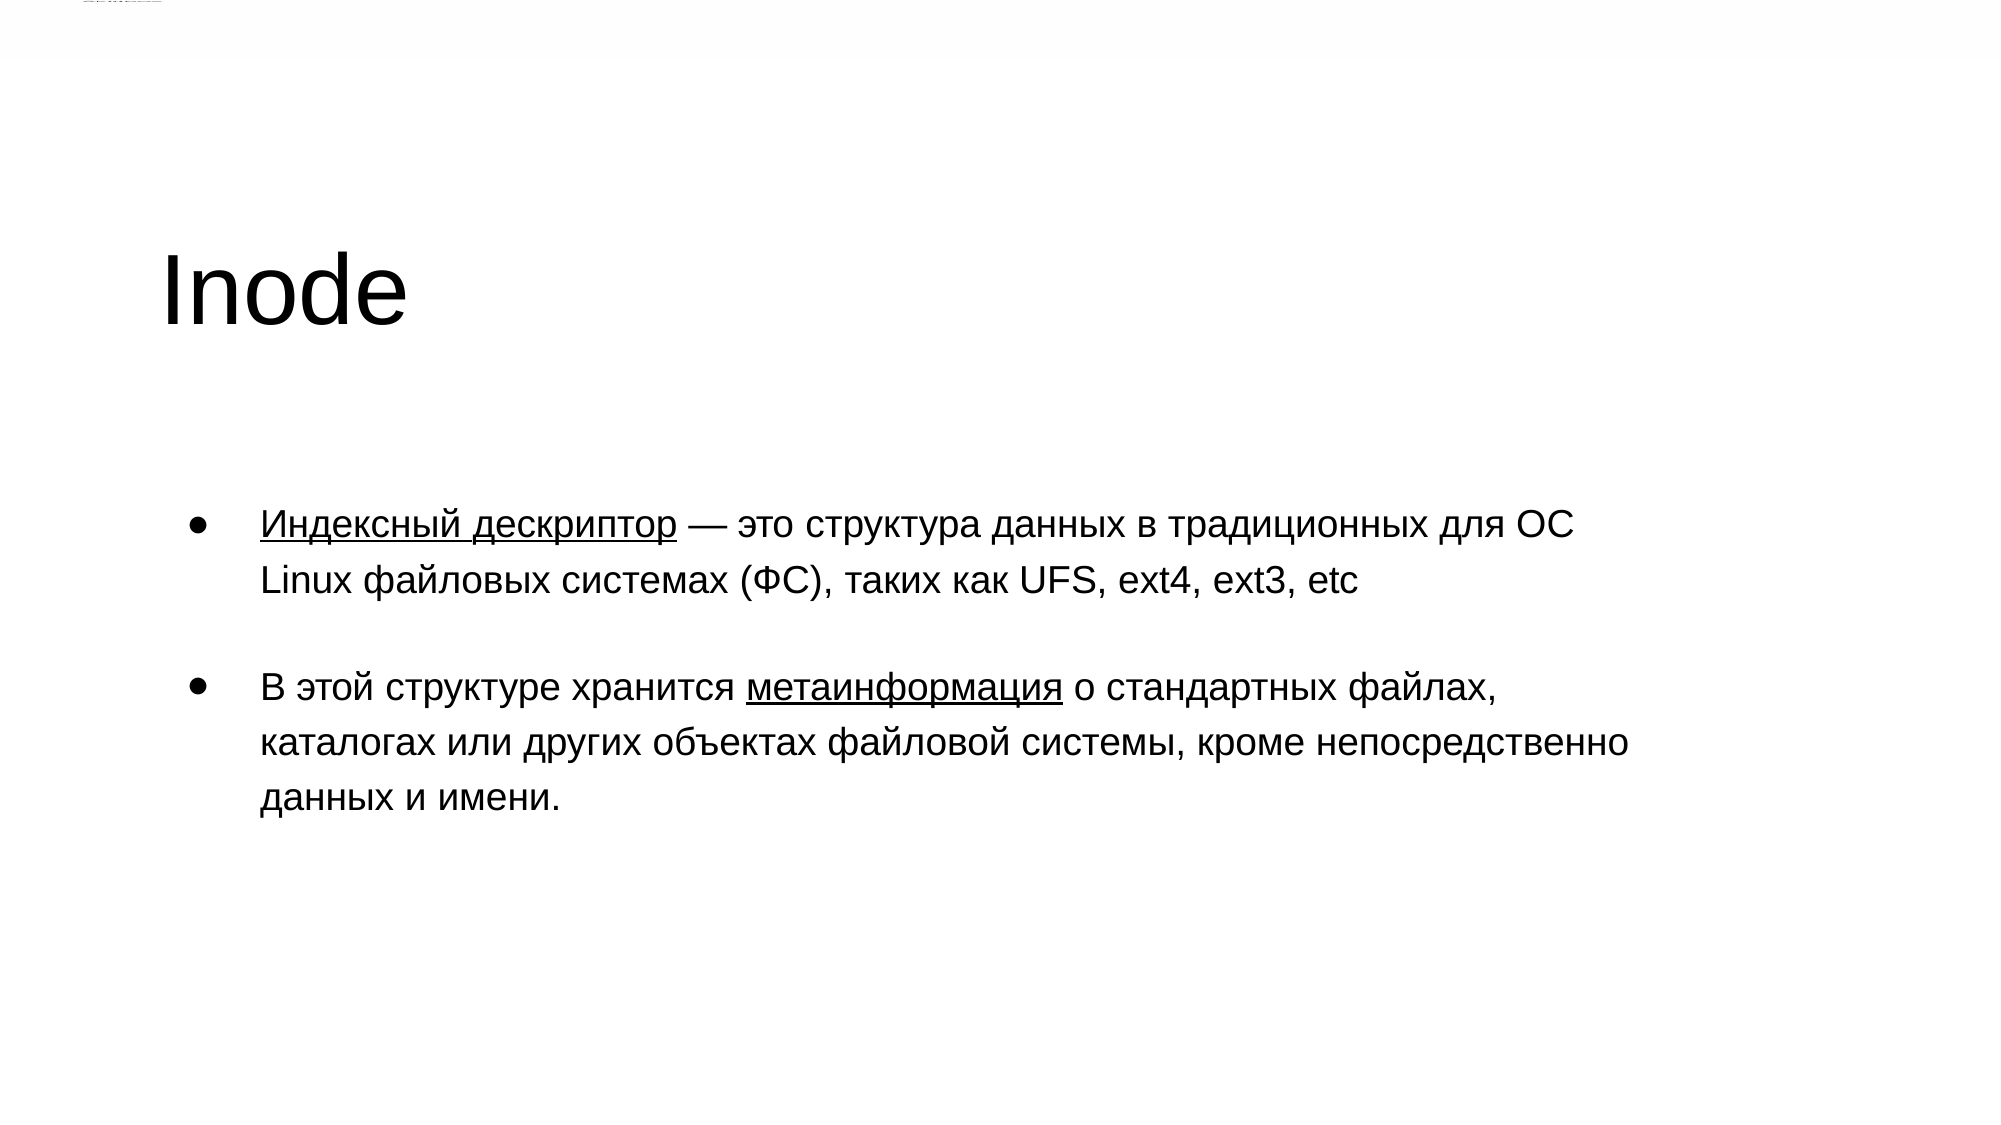

Inode
Индексный дескриптор — это структура данных в традиционных для ОС
Linux файловых системах (ФС), таких как UFS, ext4, ext3, etc
●
●
В этой структуре хранится метаинформация о стандартных файлах,
каталогах или других объектах файловой системы, кроме непосредственно
данных и имени.